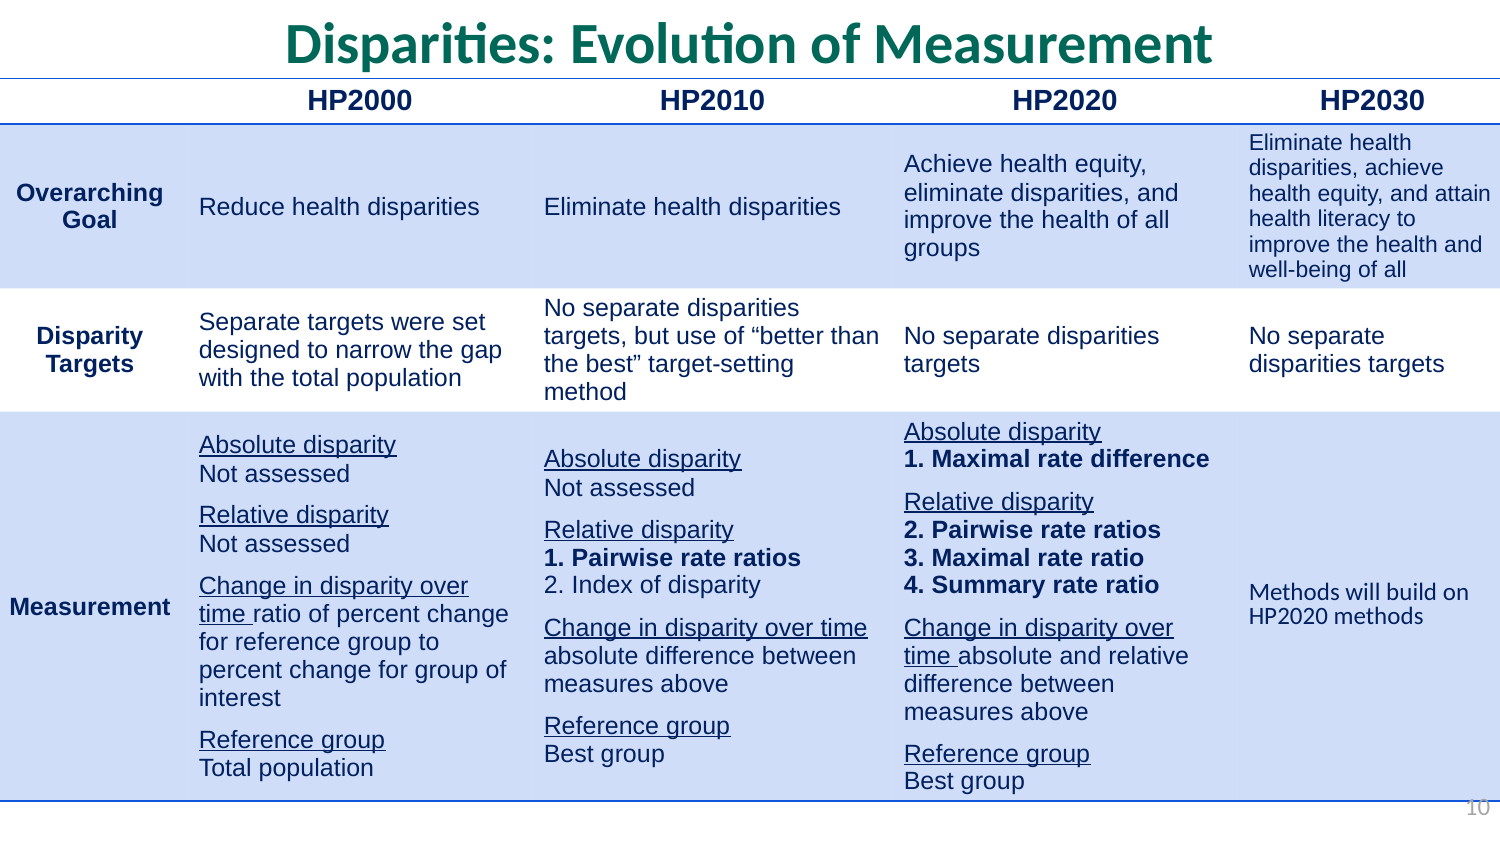

Disparities: Evolution of Measurement
|  | HP2000 | HP2010 | HP2020 | HP2030 |
| --- | --- | --- | --- | --- |
| Overarching Goal | Reduce health disparities | Eliminate health disparities | Achieve health equity, eliminate disparities, and improve the health of all groups | Eliminate health disparities, achieve health equity, and attain health literacy to improve the health and well-being of all |
| Disparity Targets | Separate targets were set designed to narrow the gap with the total population | No separate disparities targets, but use of “better than the best” target-setting method | No separate disparities targets | No separate disparities targets |
| Measurement | Absolute disparity Not assessed Relative disparity Not assessed Change in disparity over time ratio of percent change for reference group to percent change for group of interest Reference group Total population | Absolute disparity Not assessed Relative disparity Pairwise rate ratios Index of disparity Change in disparity over time absolute difference between measures above Reference group Best group | Absolute disparity Maximal rate difference Relative disparity Pairwise rate ratios Maximal rate ratio Summary rate ratio Change in disparity over time absolute and relative difference between measures above Reference group Best group | Methods will build on HP2020 methods |
10